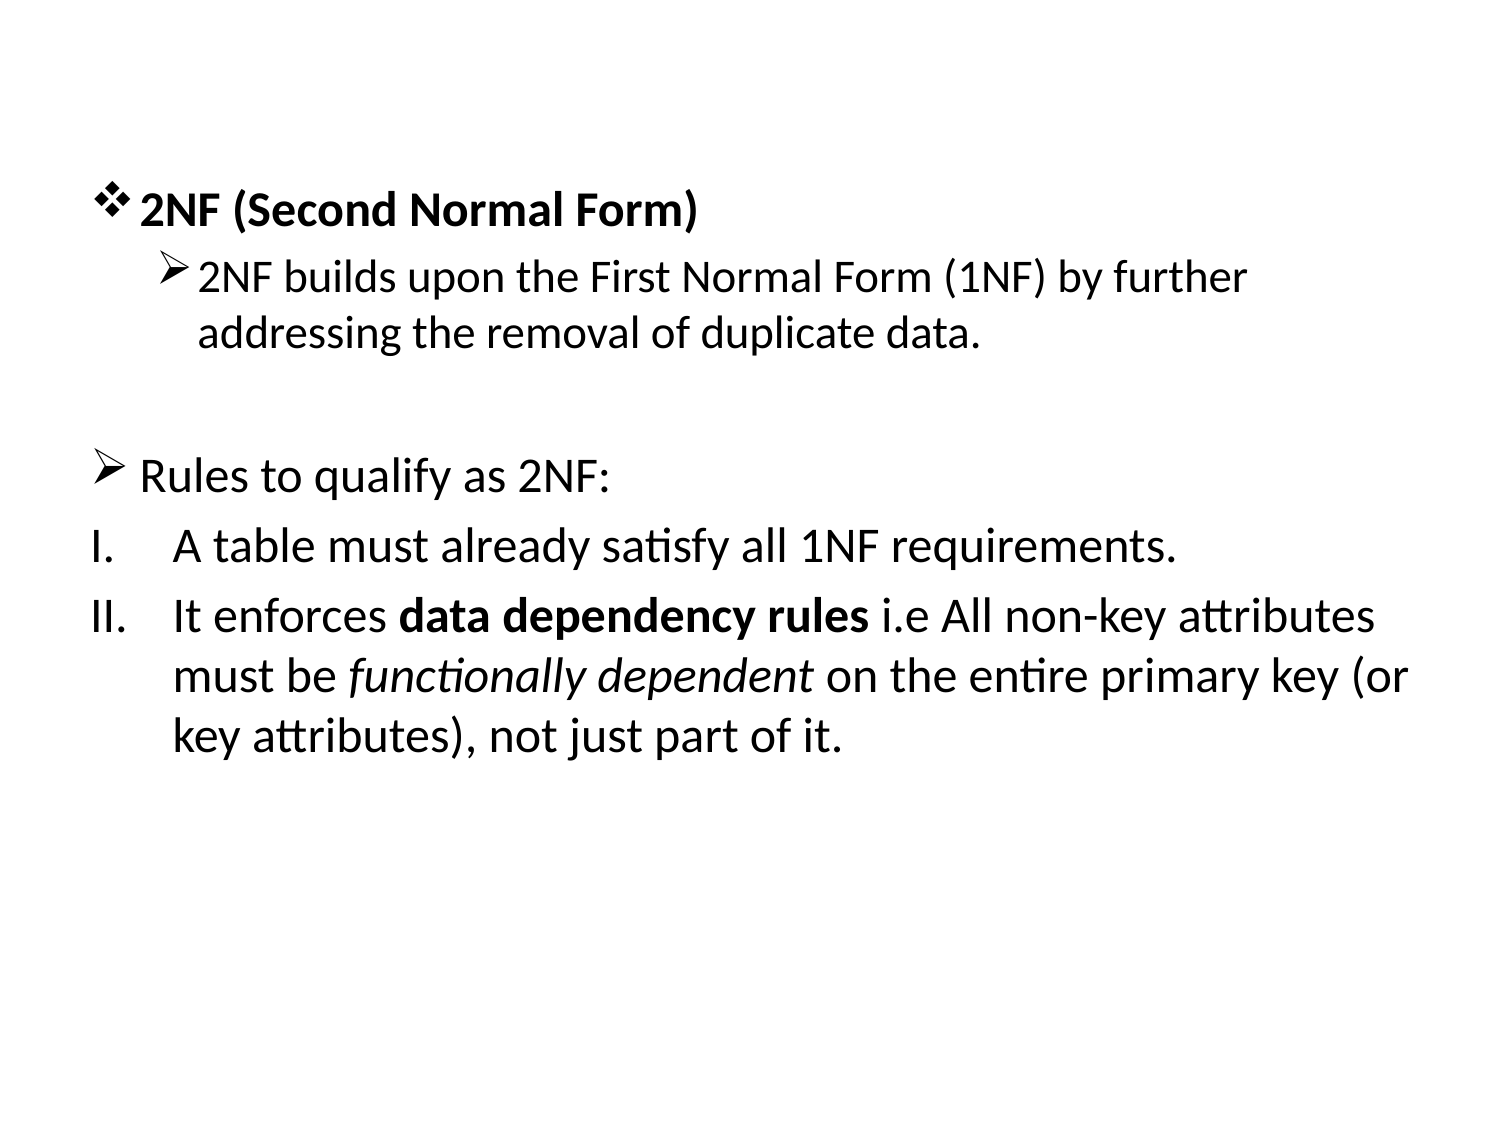

2NF (Second Normal Form)
2NF builds upon the First Normal Form (1NF) by further addressing the removal of duplicate data.

Rules to qualify as 2NF:
A table must already satisfy all 1NF requirements.
It enforces data dependency rules i.e All non-key attributes must be functionally dependent on the entire primary key (or key attributes), not just part of it.